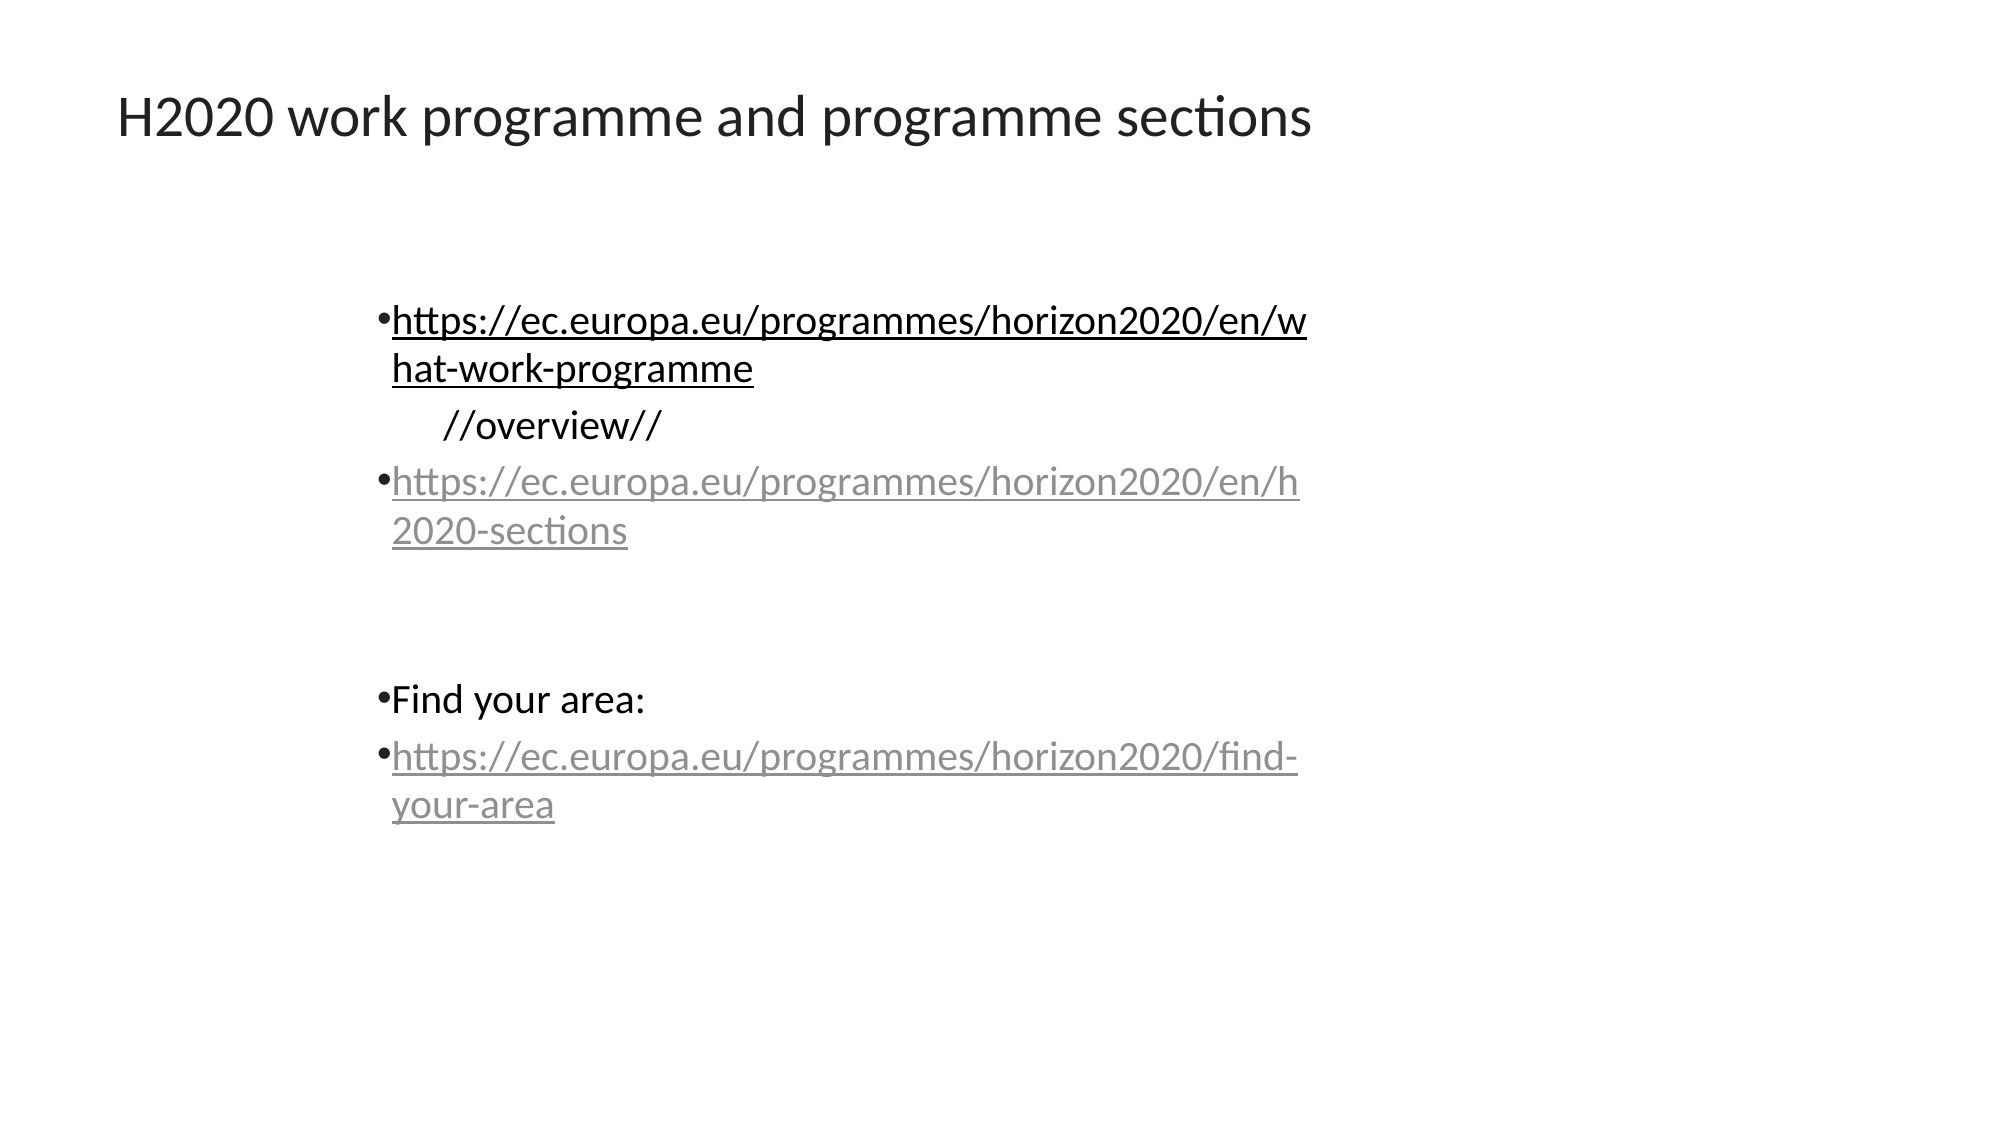

H2020 work programme and programme sections
https://ec.europa.eu/programmes/horizon2020/en/what-work-programme       //overview//
https://ec.europa.eu/programmes/horizon2020/en/h2020-sections

Find your area:
https://ec.europa.eu/programmes/horizon2020/find-your-area